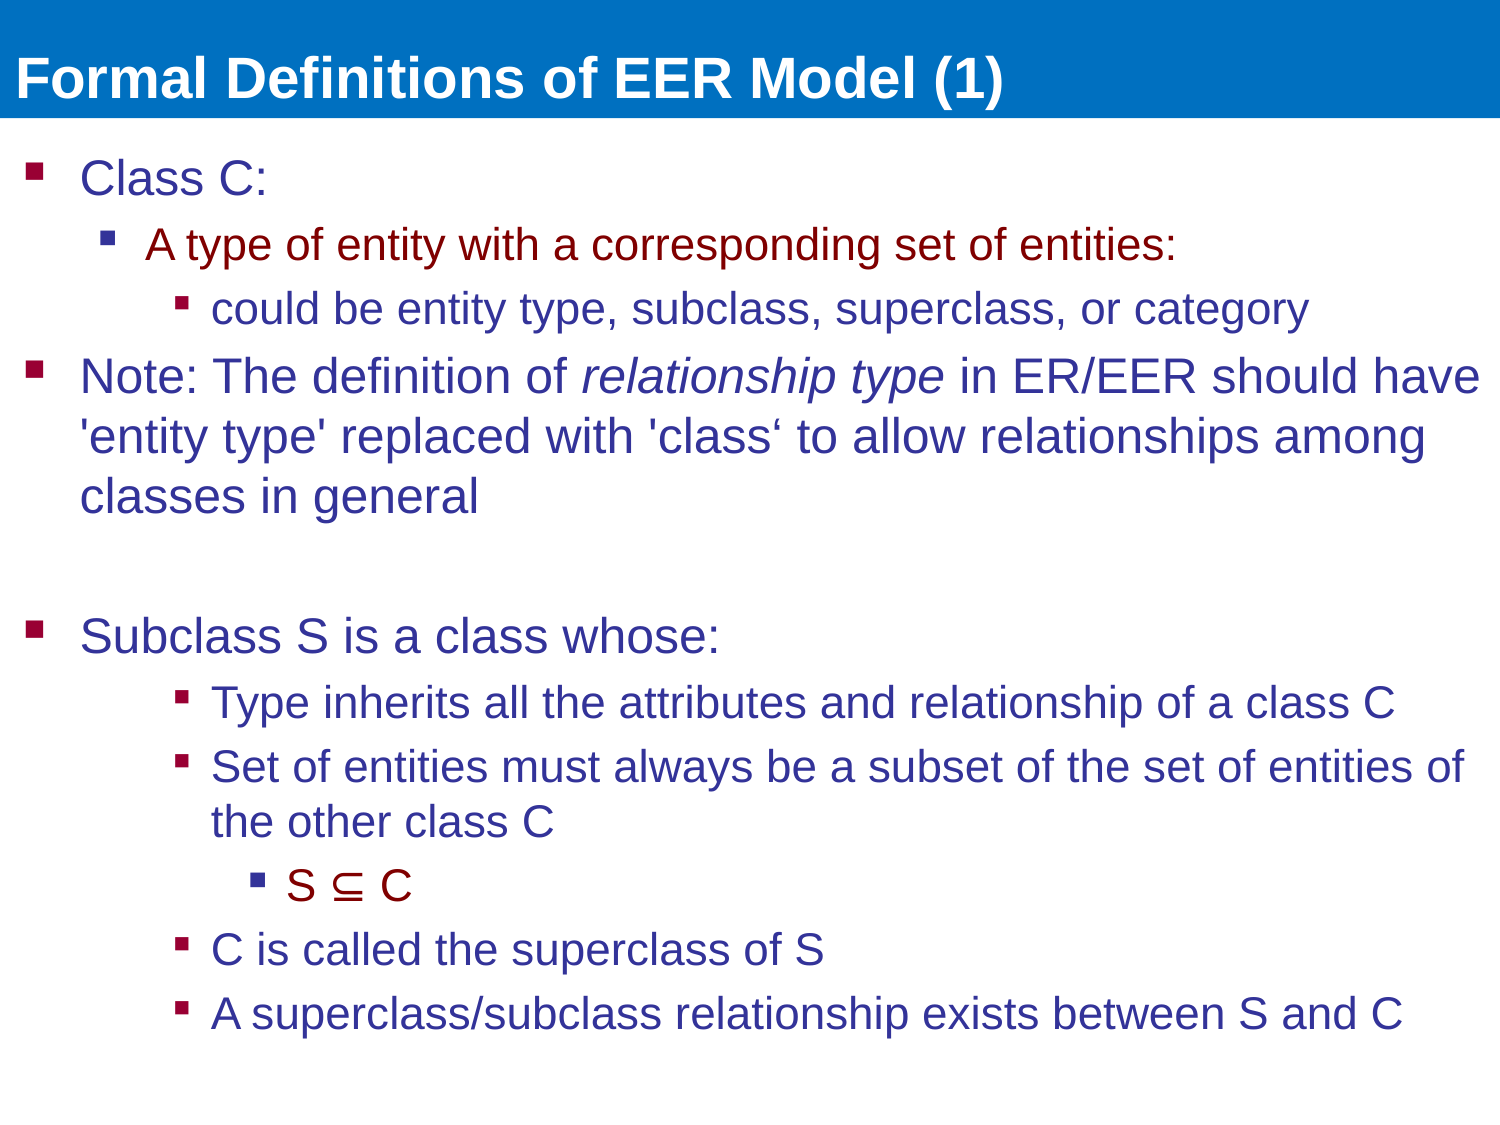

# Formal Definitions of EER Model (1)
Class C:
A type of entity with a corresponding set of entities:
could be entity type, subclass, superclass, or category
Note: The definition of relationship type in ER/EER should have 'entity type' replaced with 'class‘ to allow relationships among classes in general

Subclass S is a class whose:
Type inherits all the attributes and relationship of a class C
Set of entities must always be a subset of the set of entities of the other class C
S ⊆ C
C is called the superclass of S
A superclass/subclass relationship exists between S and C